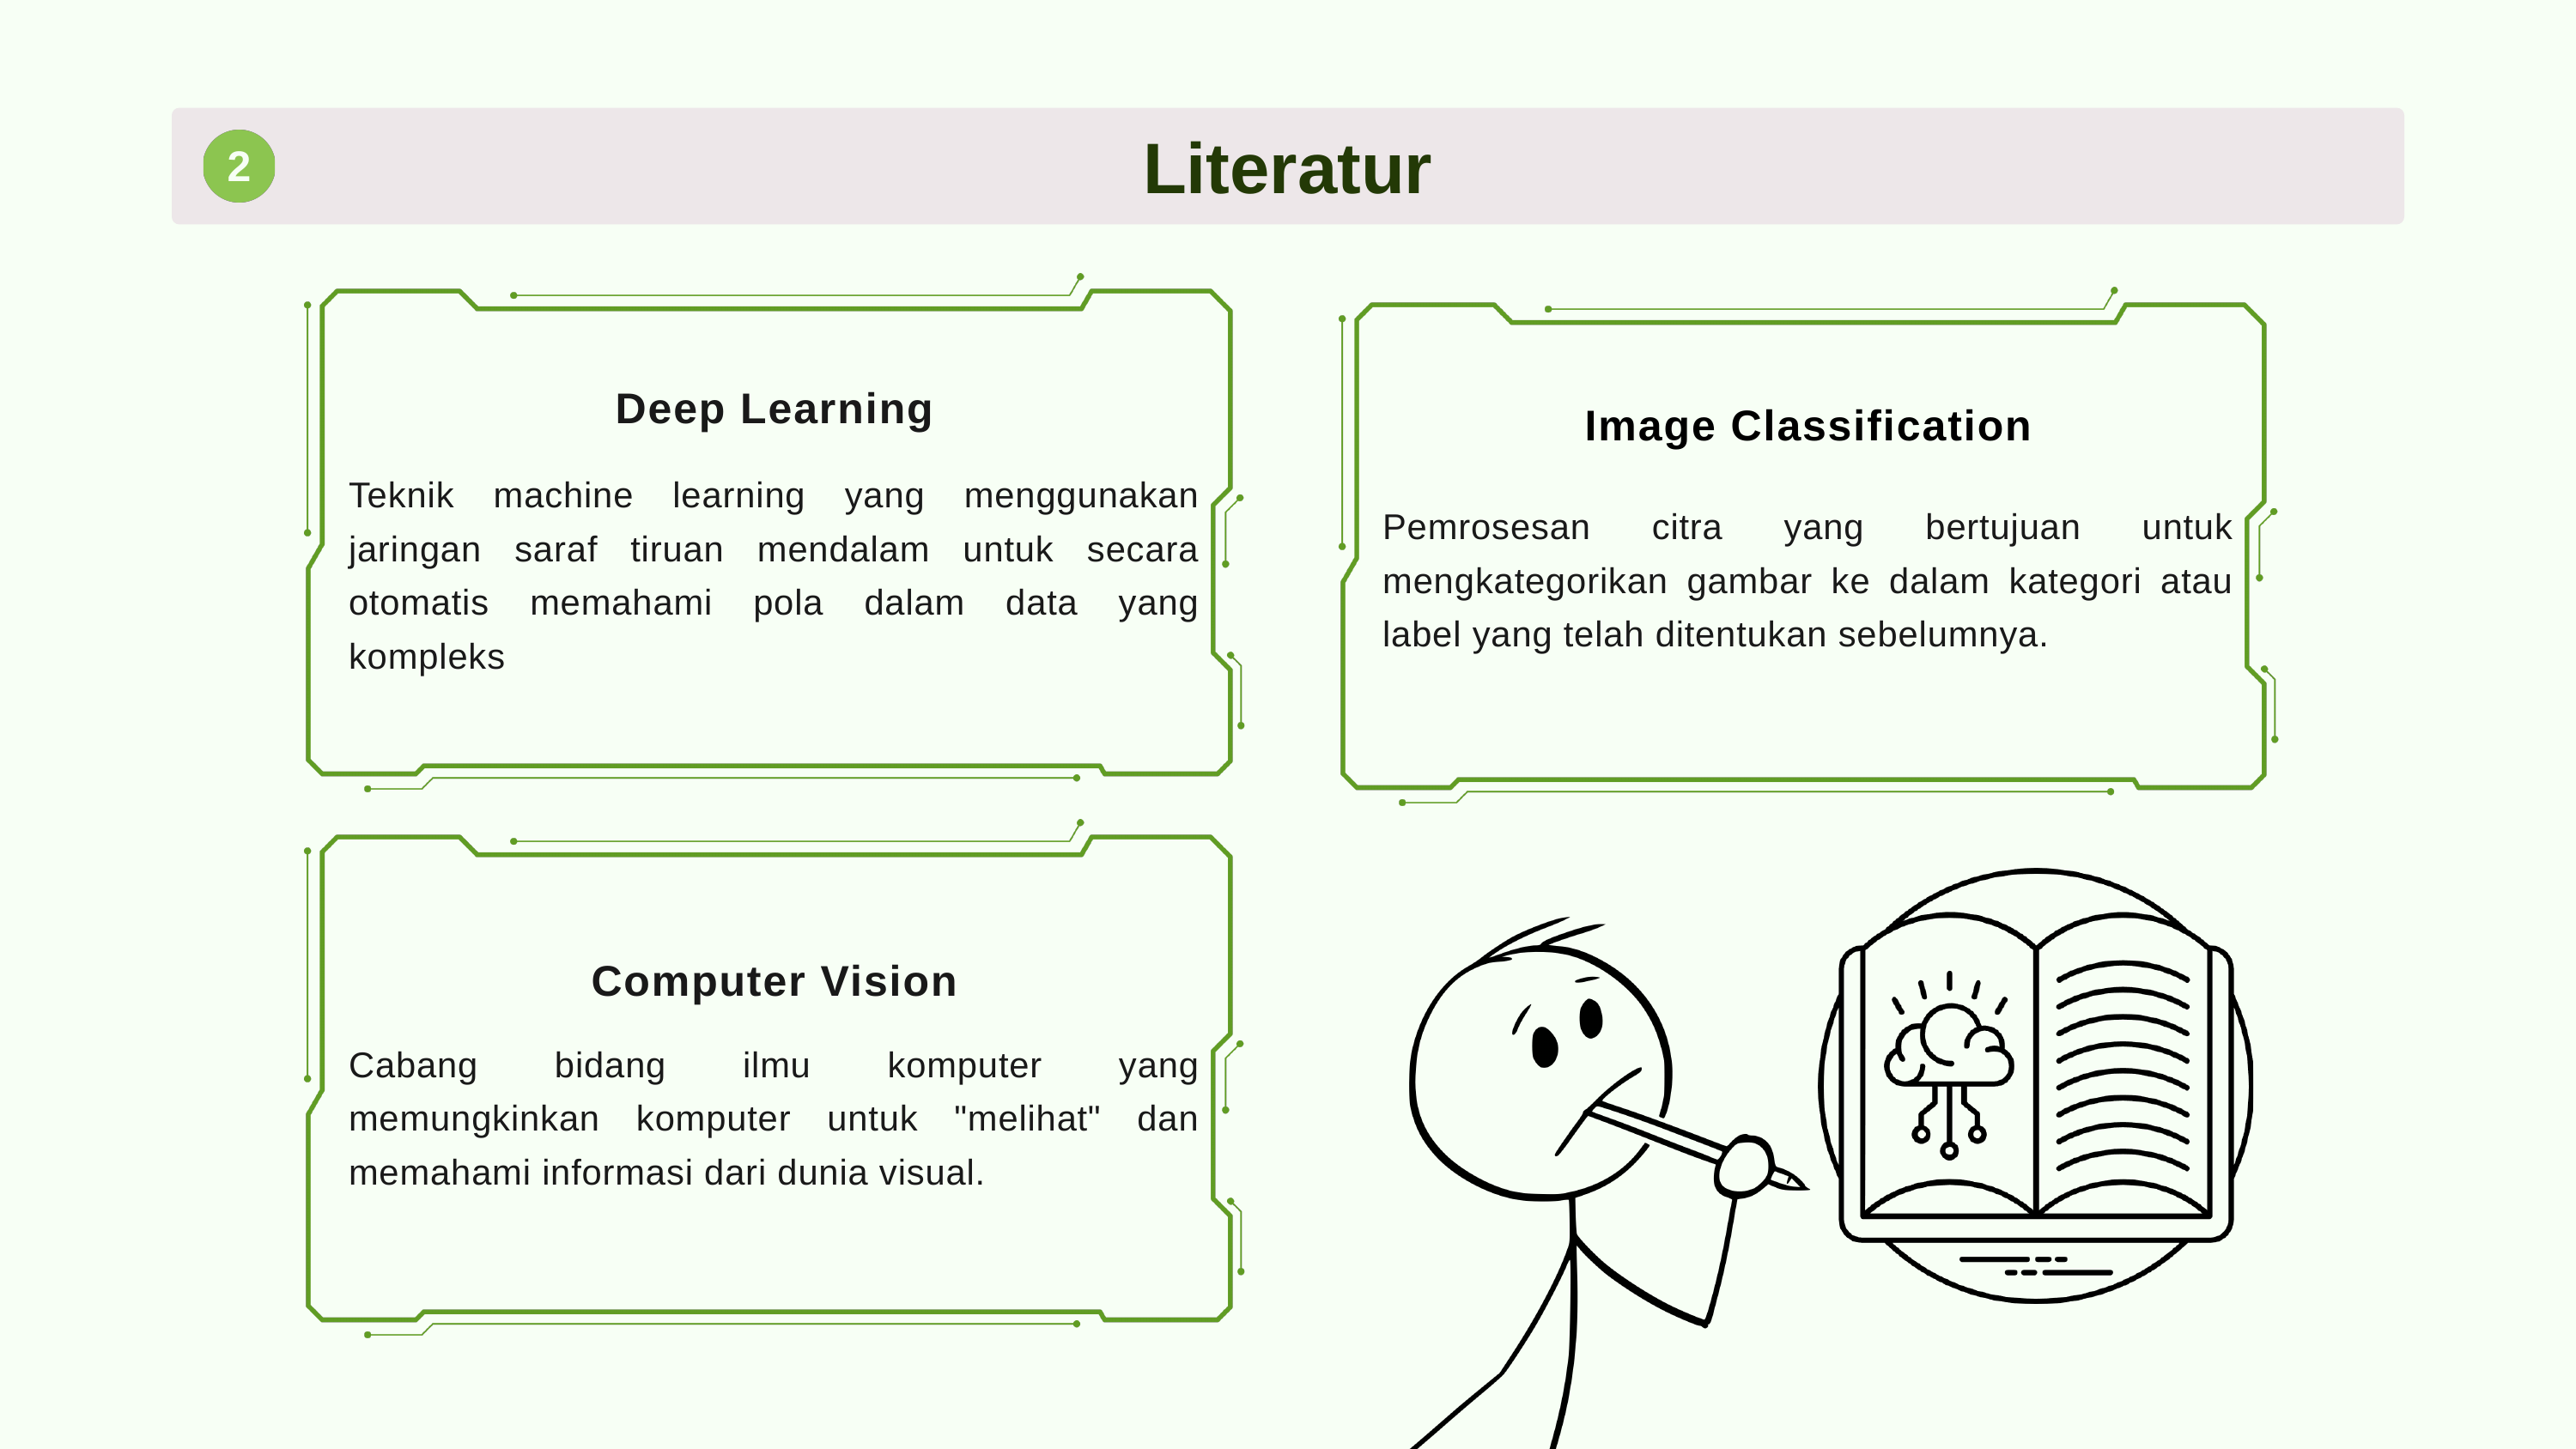

Literatur

2

Deep Learning
Teknik machine learning yang menggunakan jaringan saraf tiruan mendalam untuk secara otomatis memahami pola dalam data yang kompleks

Computer Vision
Cabang bidang ilmu komputer yang memungkinkan komputer untuk "melihat" dan memahami informasi dari dunia visual.

Image Classification
Pemrosesan citra yang bertujuan untuk mengkategorikan gambar ke dalam kategori atau label yang telah ditentukan sebelumnya.